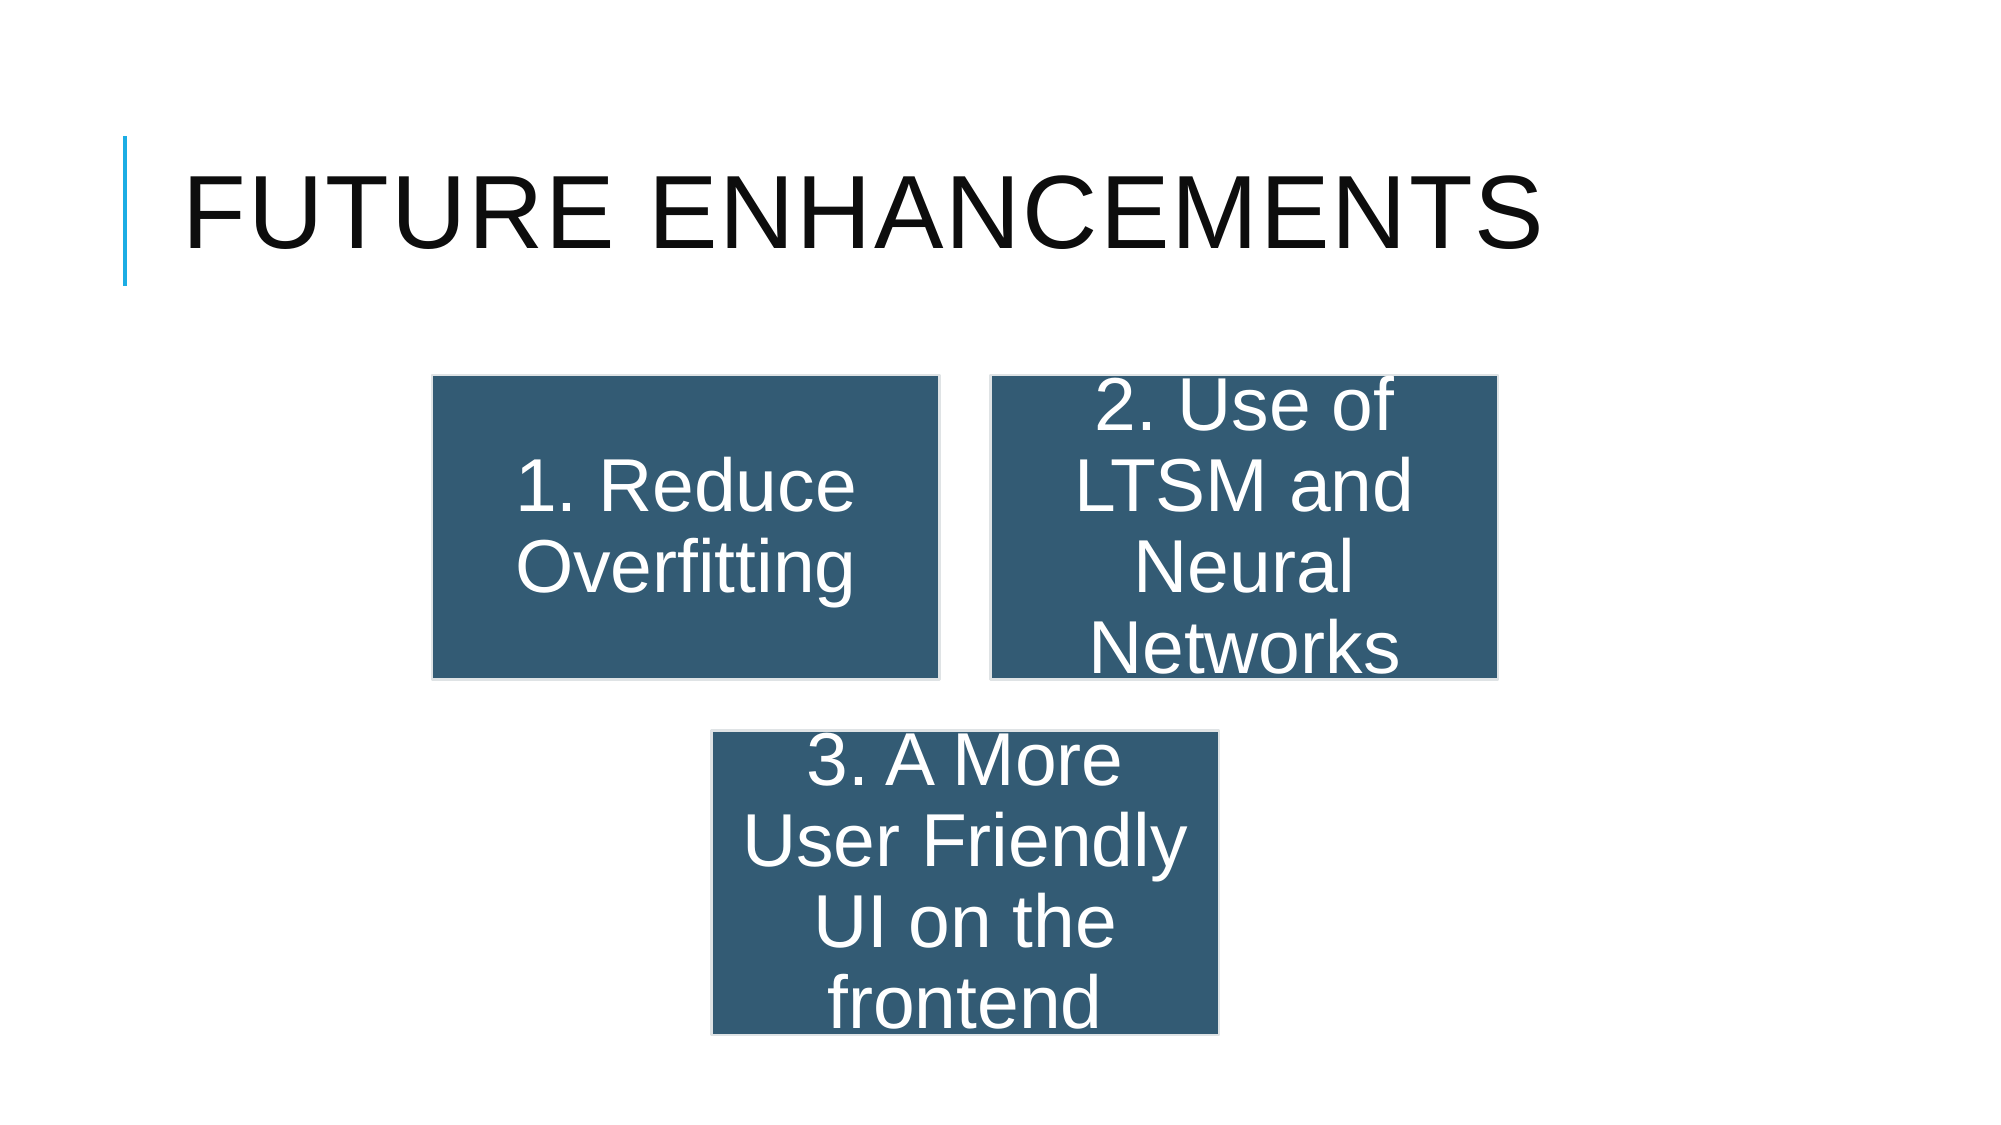

# FUTURE ENHANCEMENTS
1. Reduce Overfitting
2. Use of LTSM and Neural Networks
3. A More User Friendly UI on the frontend